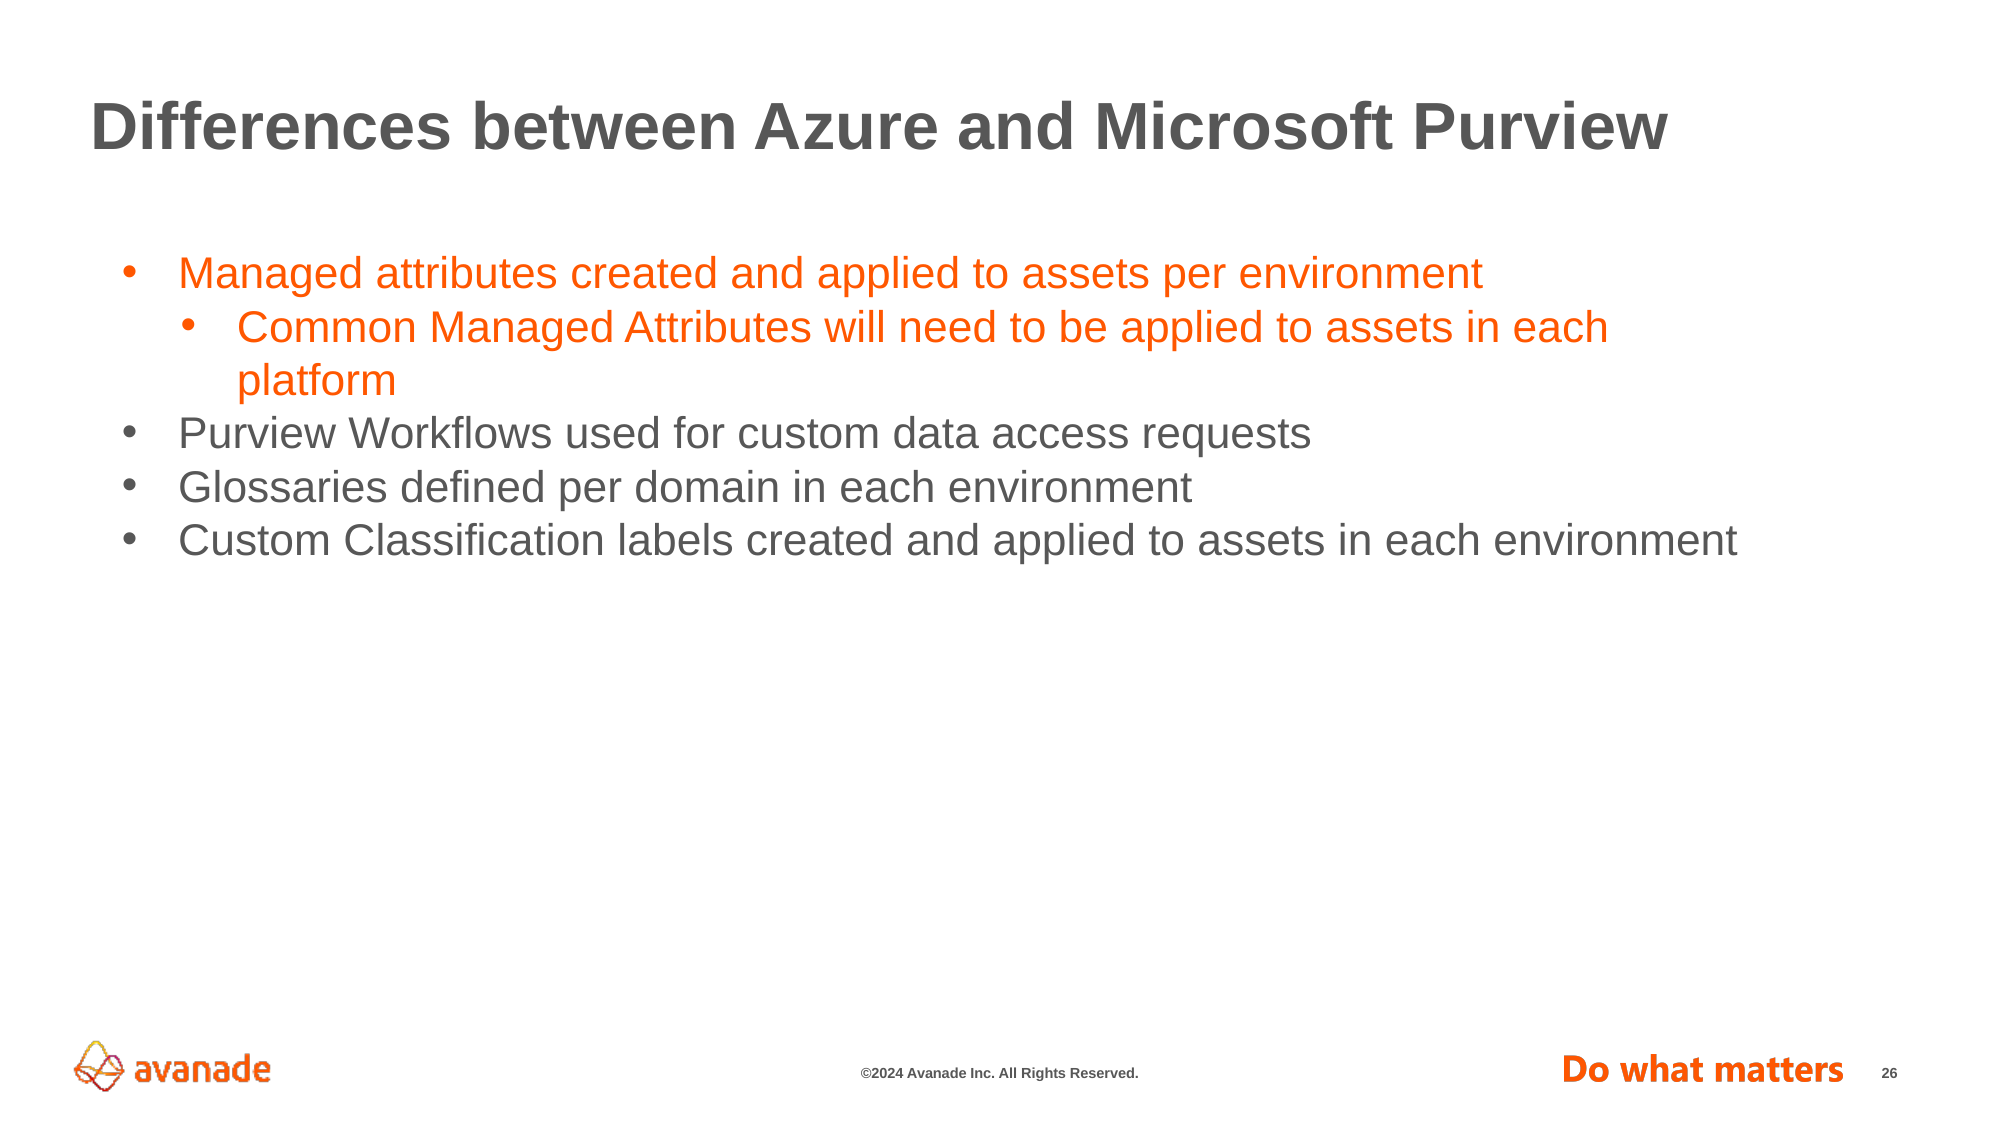

# Differences between Azure and Microsoft Purview
Managed attributes created and applied to assets per environment
Common Managed Attributes will need to be applied to assets in each platform
Purview Workflows used for custom data access requests
Glossaries defined per domain in each environment
Custom Classification labels created and applied to assets in each environment